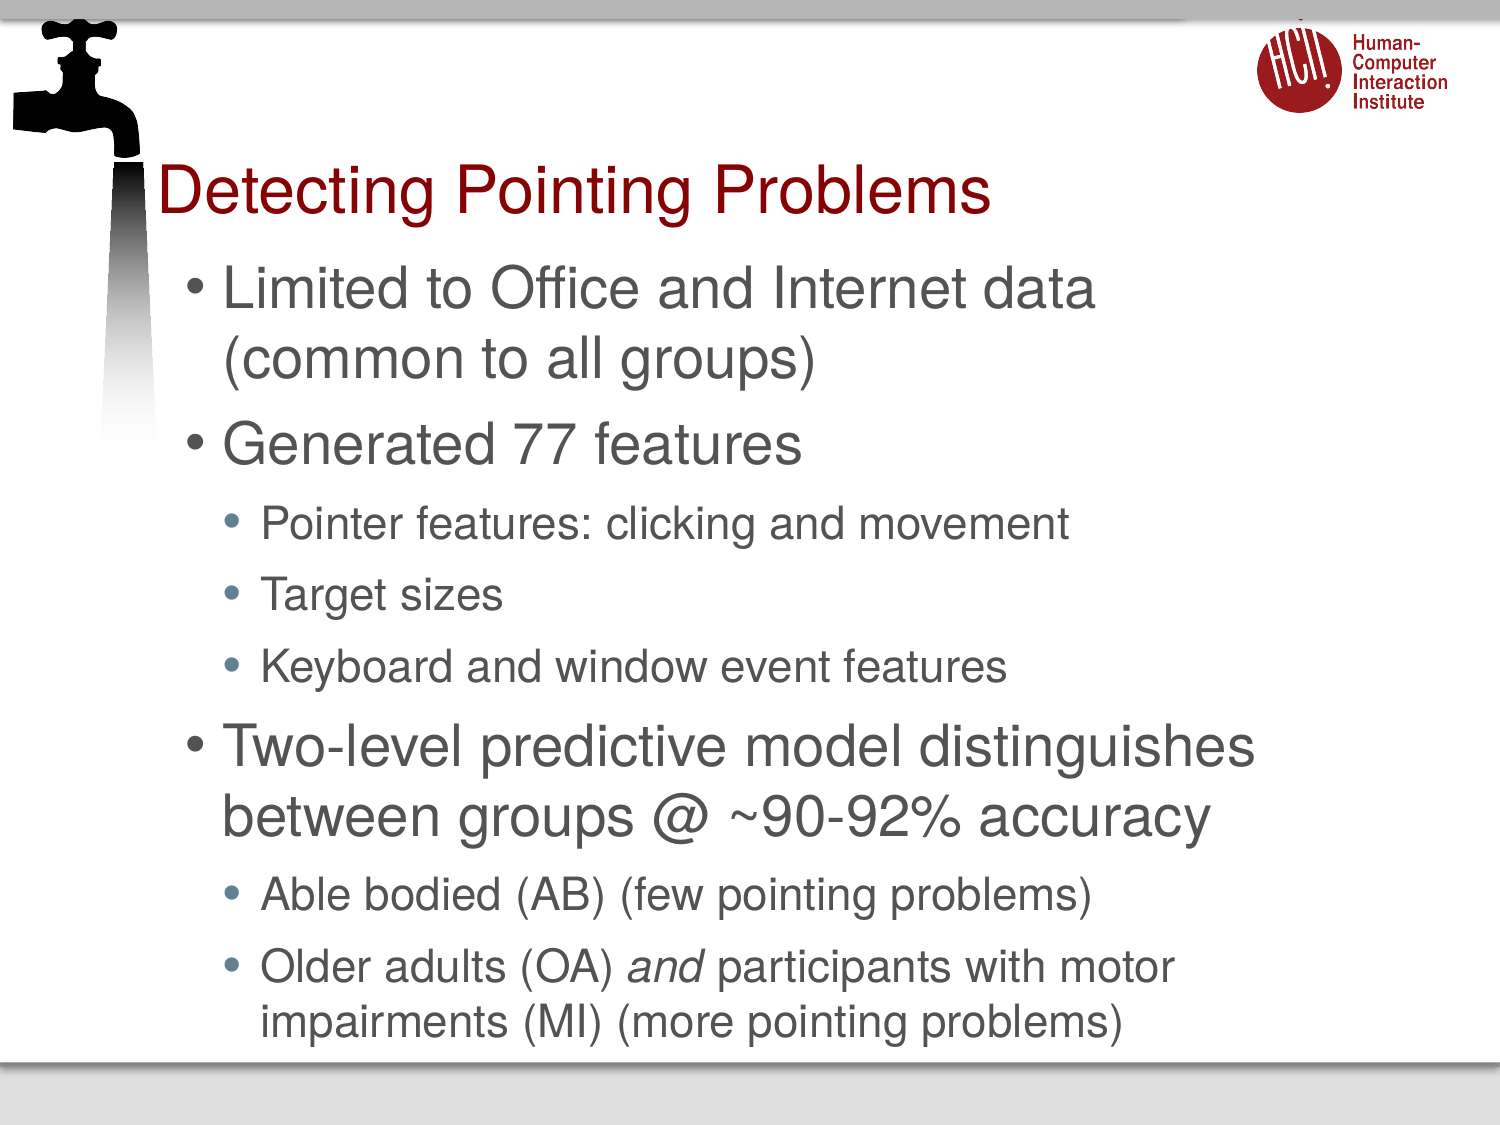

# Detecting Pointing Problems
Limited to Office and Internet data (common to all groups)
Generated 77 features
Pointer features: clicking and movement
Target sizes
Keyboard and window event features
Two-level predictive model distinguishes between groups @ ~90-92% accuracy
Able bodied (AB) (few pointing problems)
Older adults (OA) and participants with motor impairments (MI) (more pointing problems)